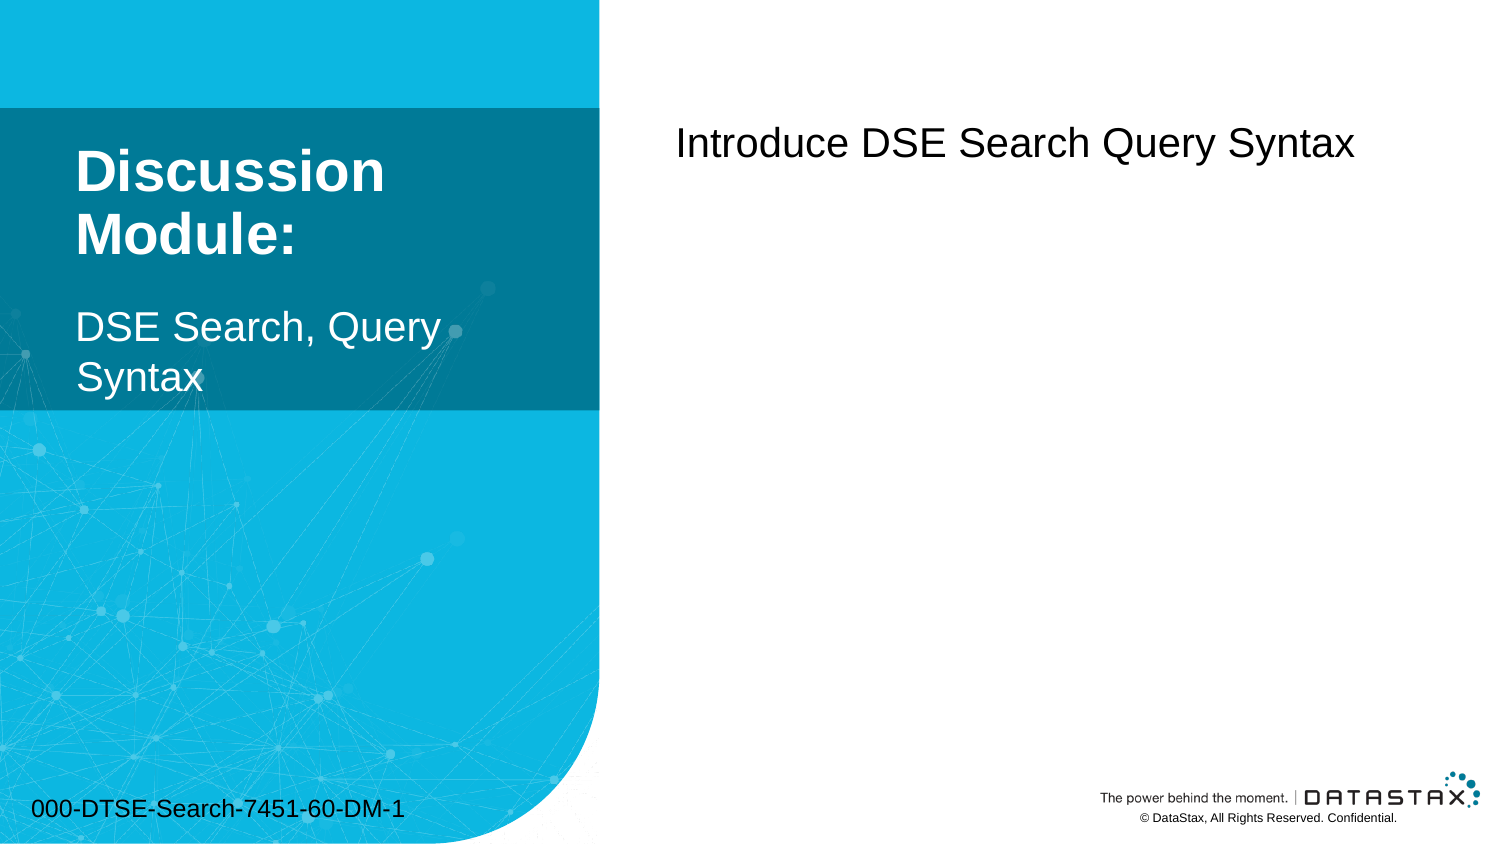

Introduce DSE Search Query Syntax
# Discussion Module:
DSE Search, Query Syntax
000-DTSE-Search-7451-60-DM-1
© DataStax, All Rights Reserved. Confidential.